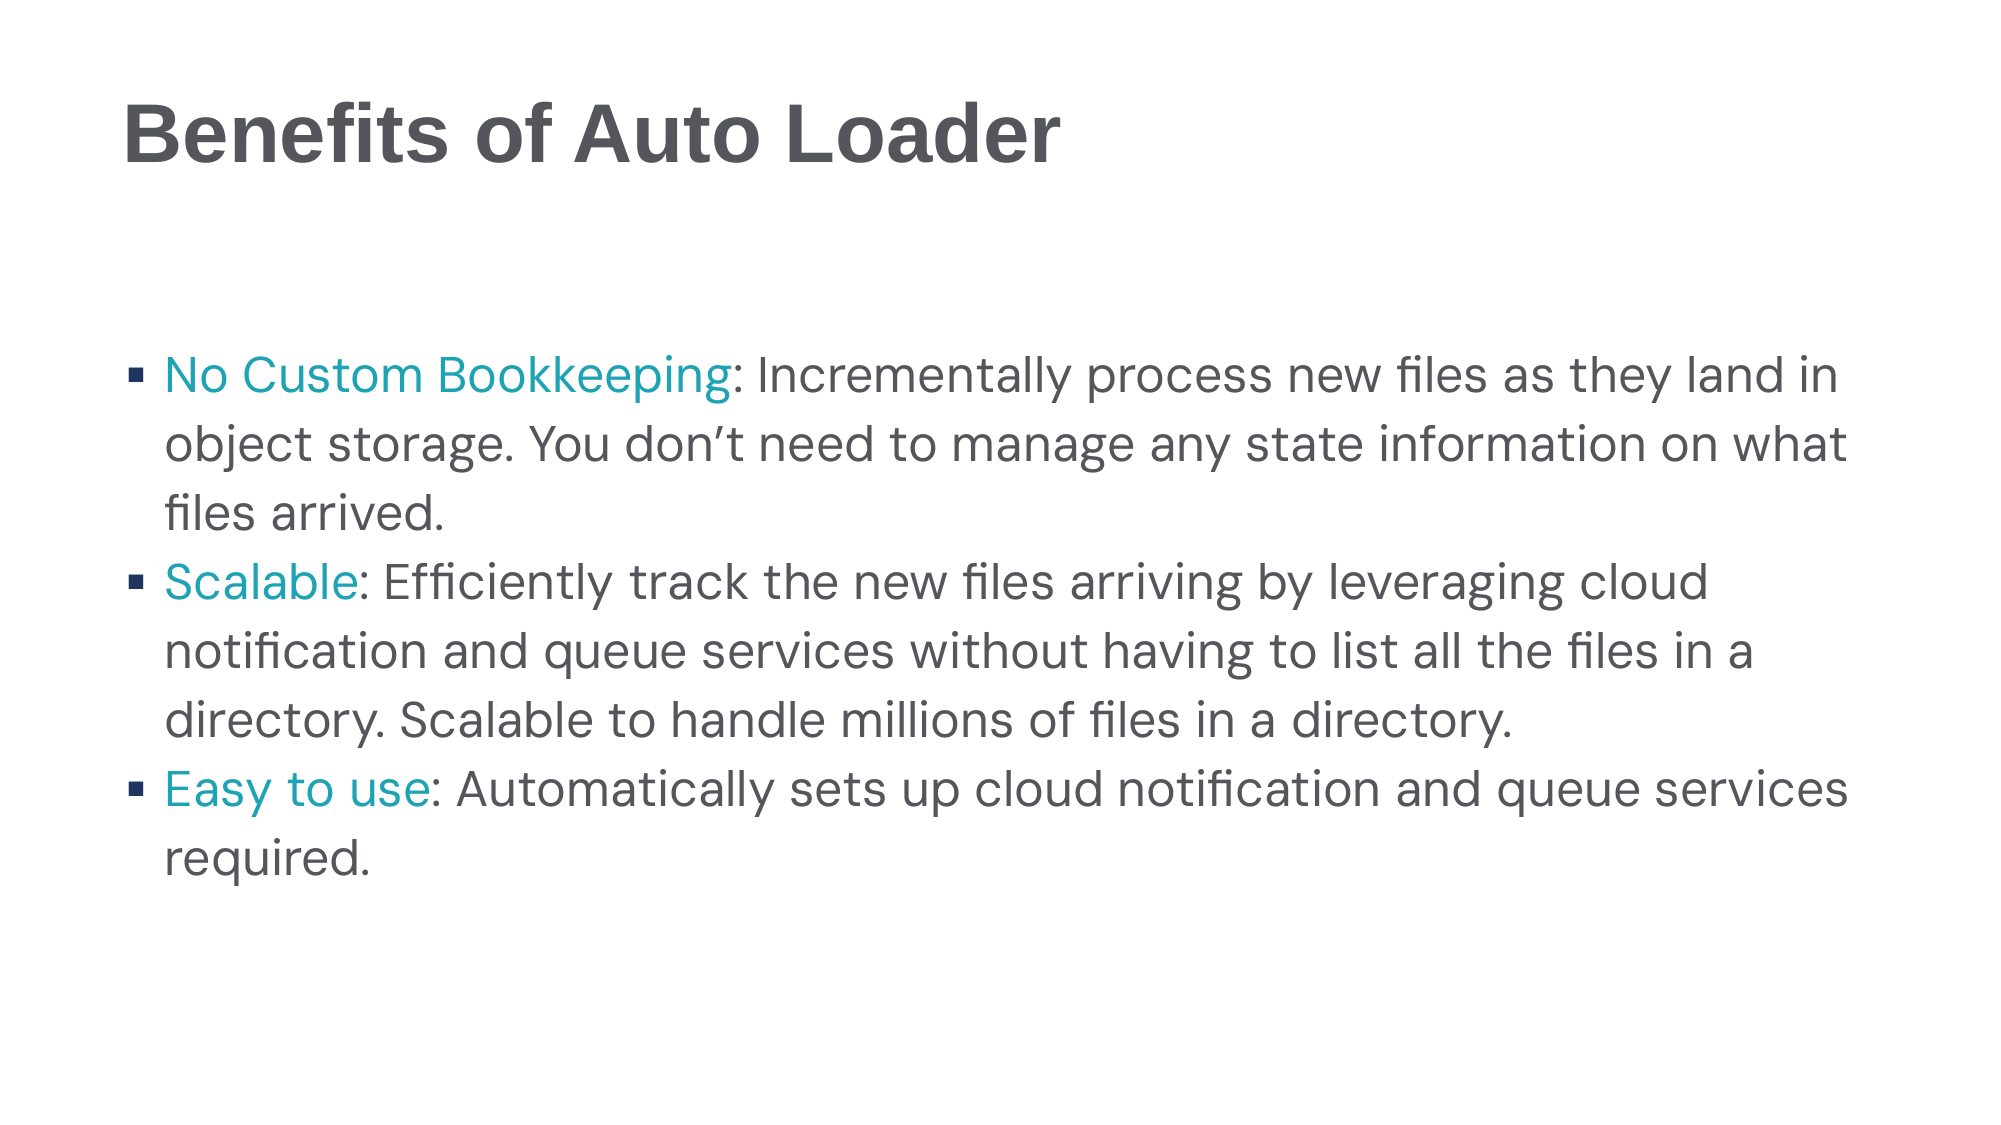

# Benefits of Auto Loader

No Custom Bookkeeping: Incrementally process new files as they land in object storage. You don’t need to manage any state information on what files arrived.
Scalable: Efficiently track the new files arriving by leveraging cloud notification and queue services without having to list all the files in a directory. Scalable to handle millions of files in a directory.
Easy to use: Automatically sets up cloud notification and queue services required.